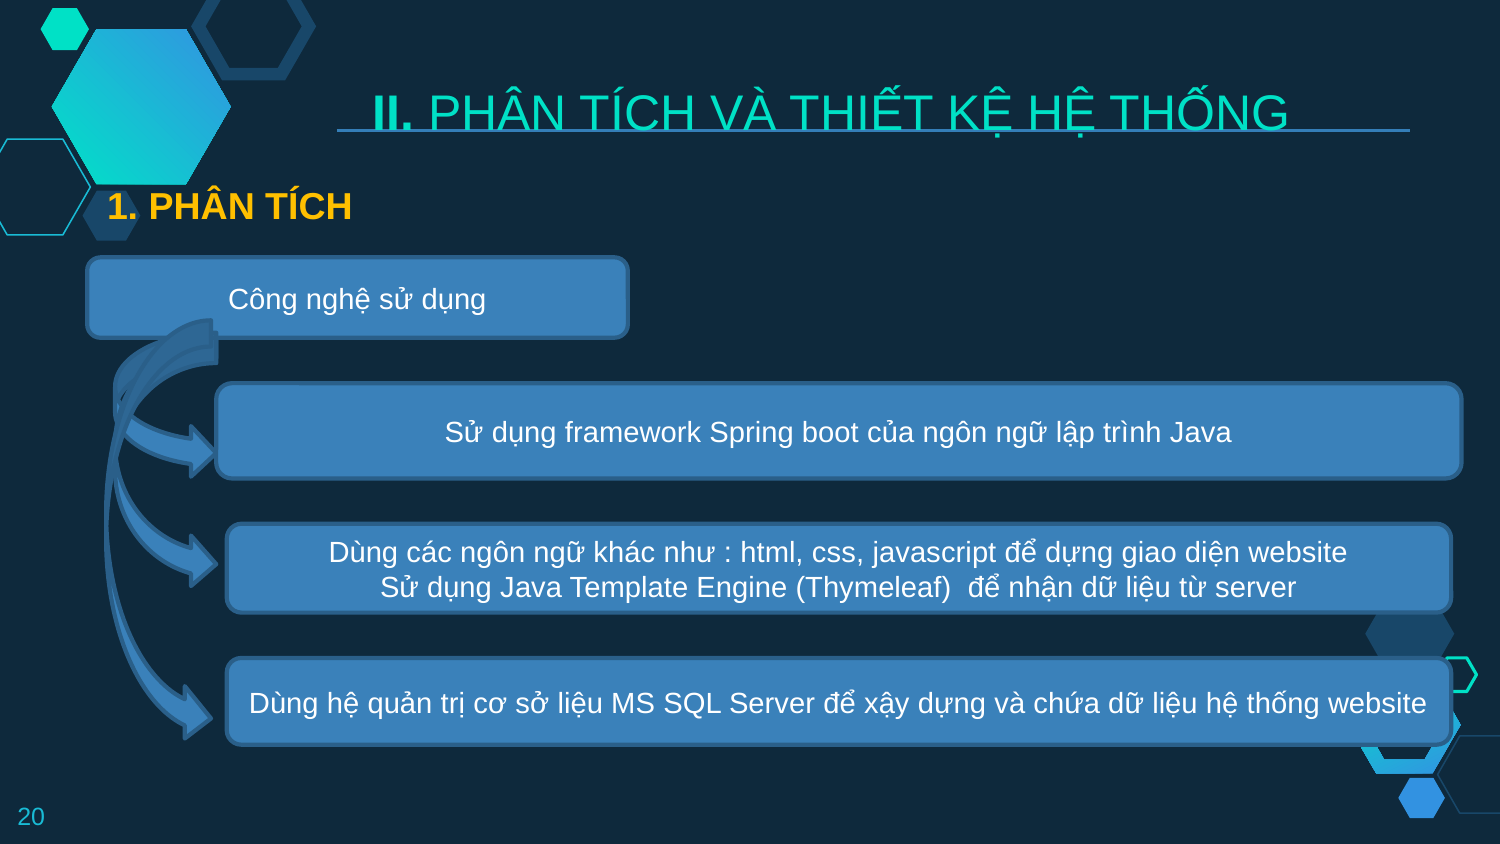

II. PHÂN TÍCH VÀ THIẾT KỆ HỆ THỐNG
1. PHÂN TÍCH
Công nghệ sử dụng

Sử dụng framework Spring boot của ngôn ngữ lập trình Java

Dùng các ngôn ngữ khác như : html, css, javascript để dựng giao diện website
Sử dụng Java Template Engine (Thymeleaf)  để nhận dữ liệu từ server
Dùng hệ quản trị cơ sở liệu MS SQL Server để xậy dựng và chứa dữ liệu hệ thống website
20